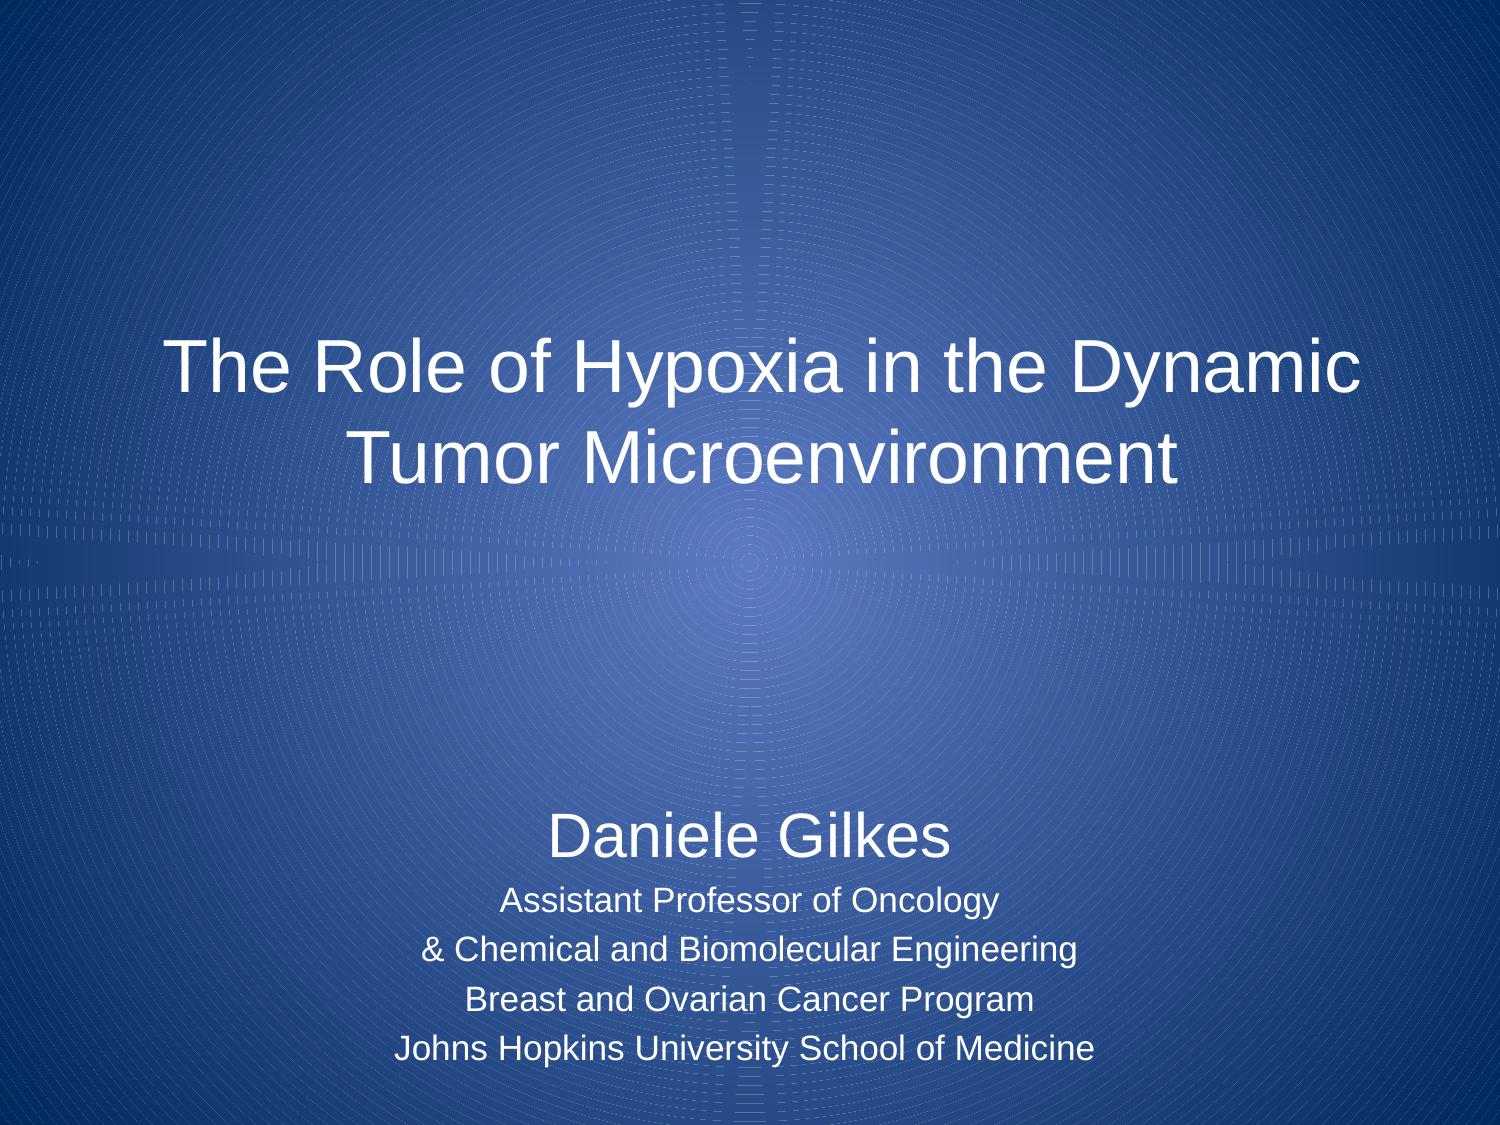

# The Role of Hypoxia in the Dynamic Tumor Microenvironment
Daniele Gilkes
Assistant Professor of Oncology
& Chemical and Biomolecular Engineering
Breast and Ovarian Cancer Program
Johns Hopkins University School of Medicine